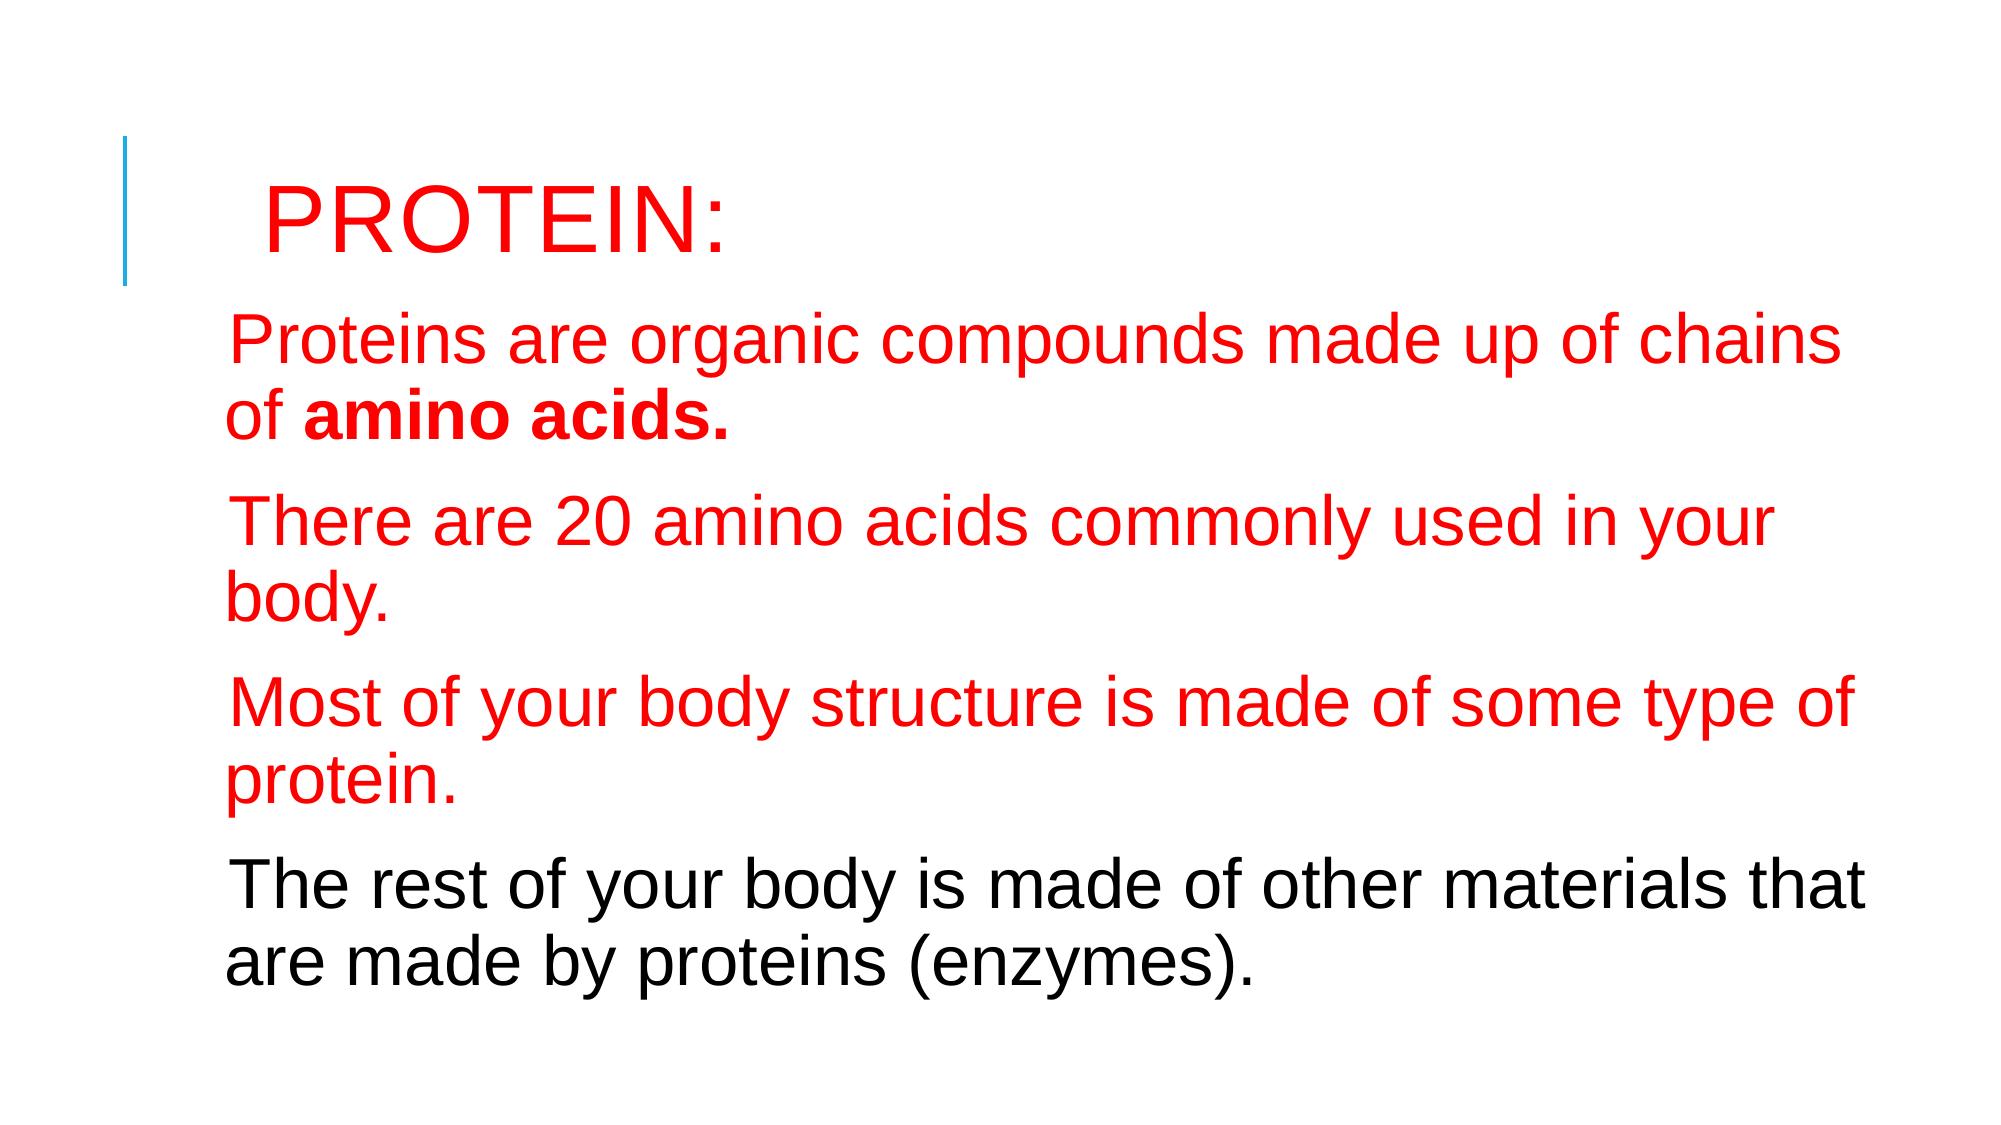

# Protein:
Proteins are organic compounds made up of chains of amino acids.
There are 20 amino acids commonly used in your body.
Most of your body structure is made of some type of protein.
The rest of your body is made of other materials that are made by proteins (enzymes).